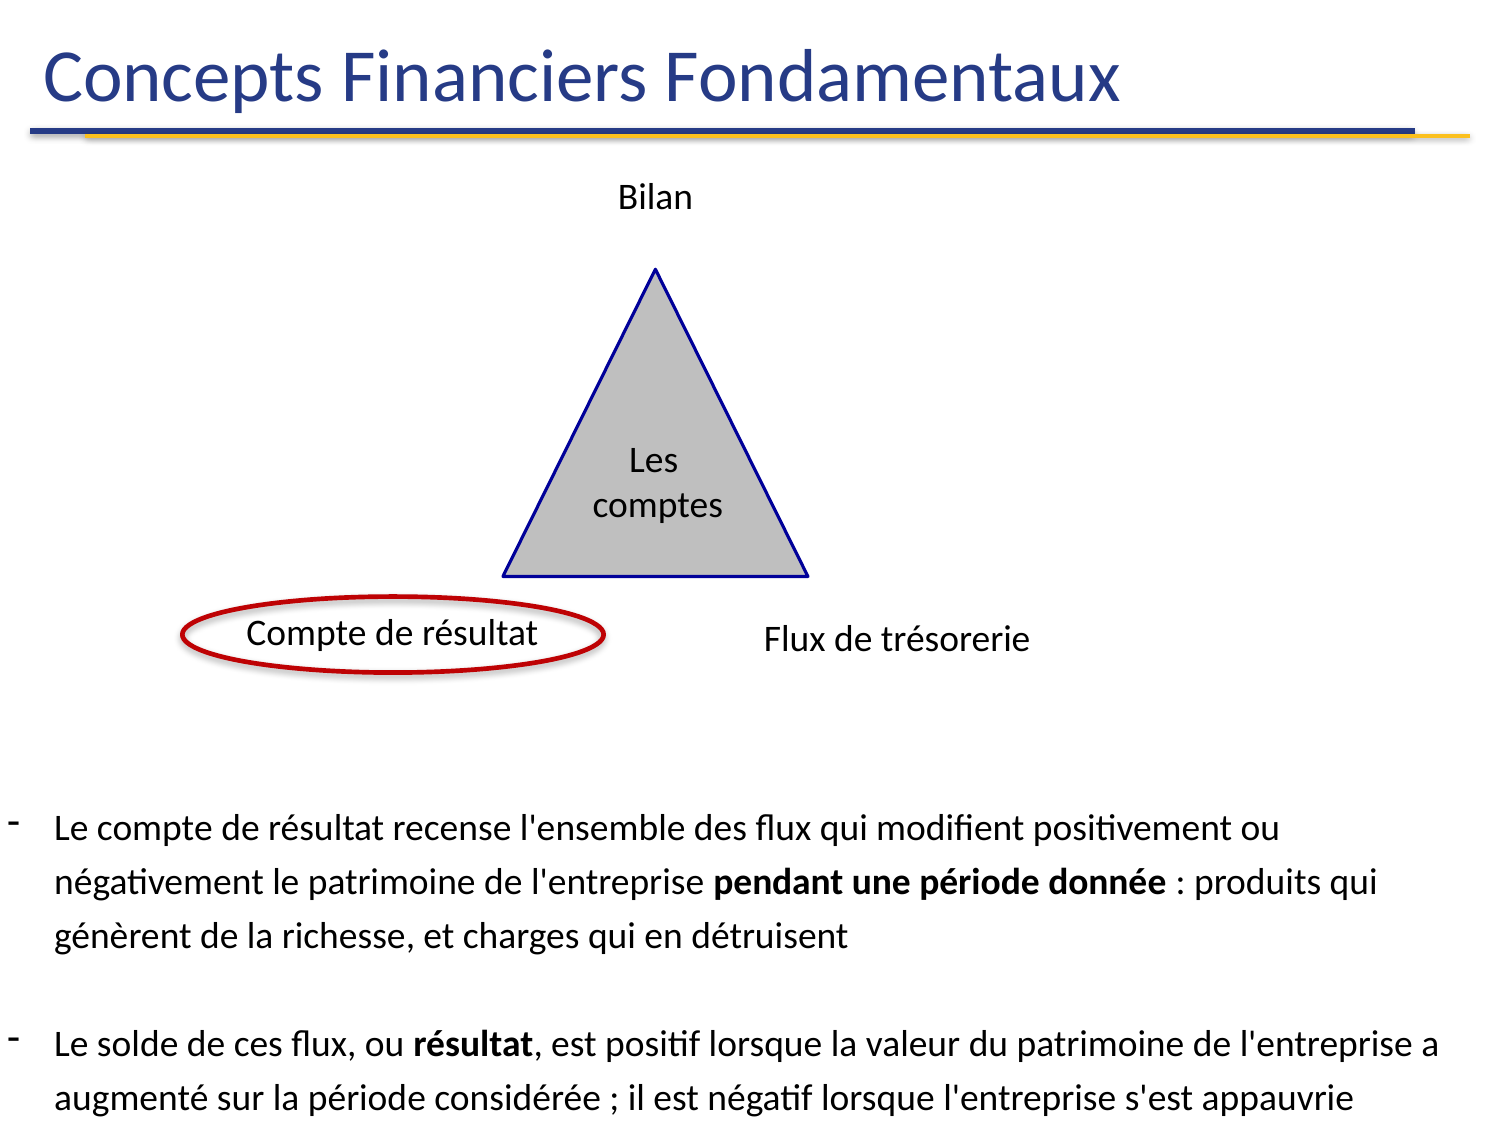

# Concepts Financiers Fondamentaux
Bilan

Compte de résultat
Flux de trésorerie
Les
comptes

Le compte de résultat recense l'ensemble des flux qui modifient positivement ou négativement le patrimoine de l'entreprise pendant une période donnée : produits qui génèrent de la richesse, et charges qui en détruisent

Le solde de ces flux, ou résultat, est positif lorsque la valeur du patrimoine de l'entreprise a augmenté sur la période considérée ; il est négatif lorsque l'entreprise s'est appauvrie